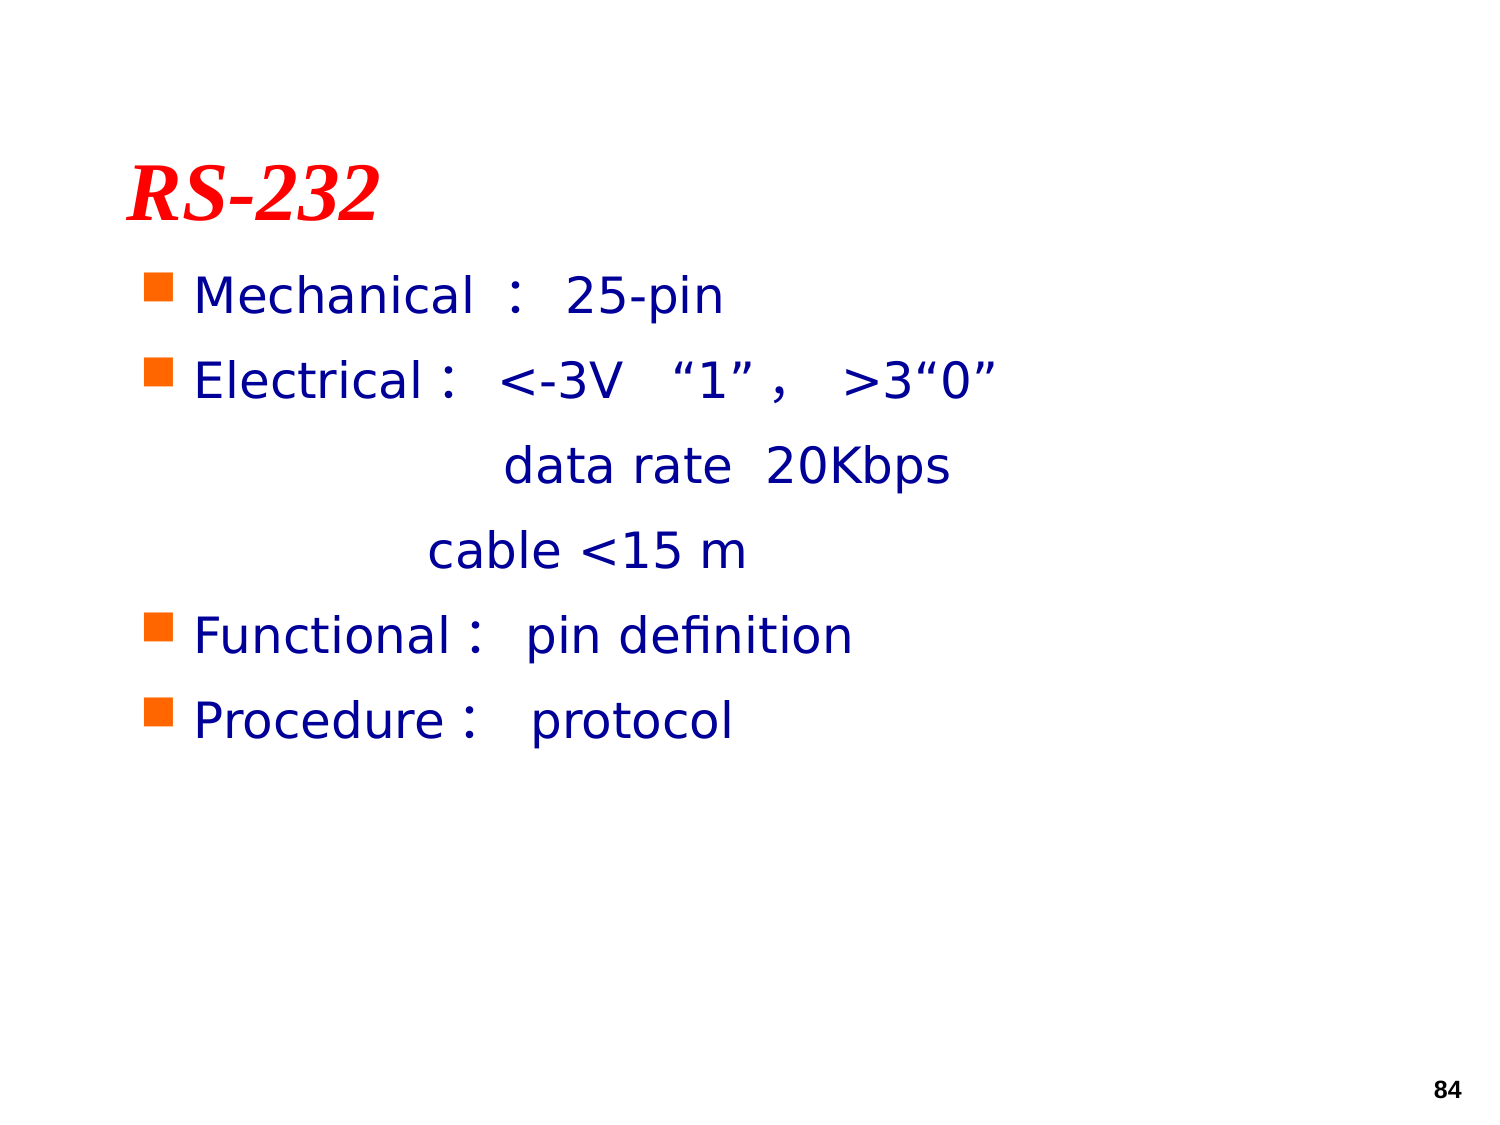

RS-232
 Mechanical ：25-pin
 Electrical：<-3V   “1”， >3“0”
		    data rate  20Kbps
                  cable <15 m
 Functional：pin definition
 Procedure： protocol